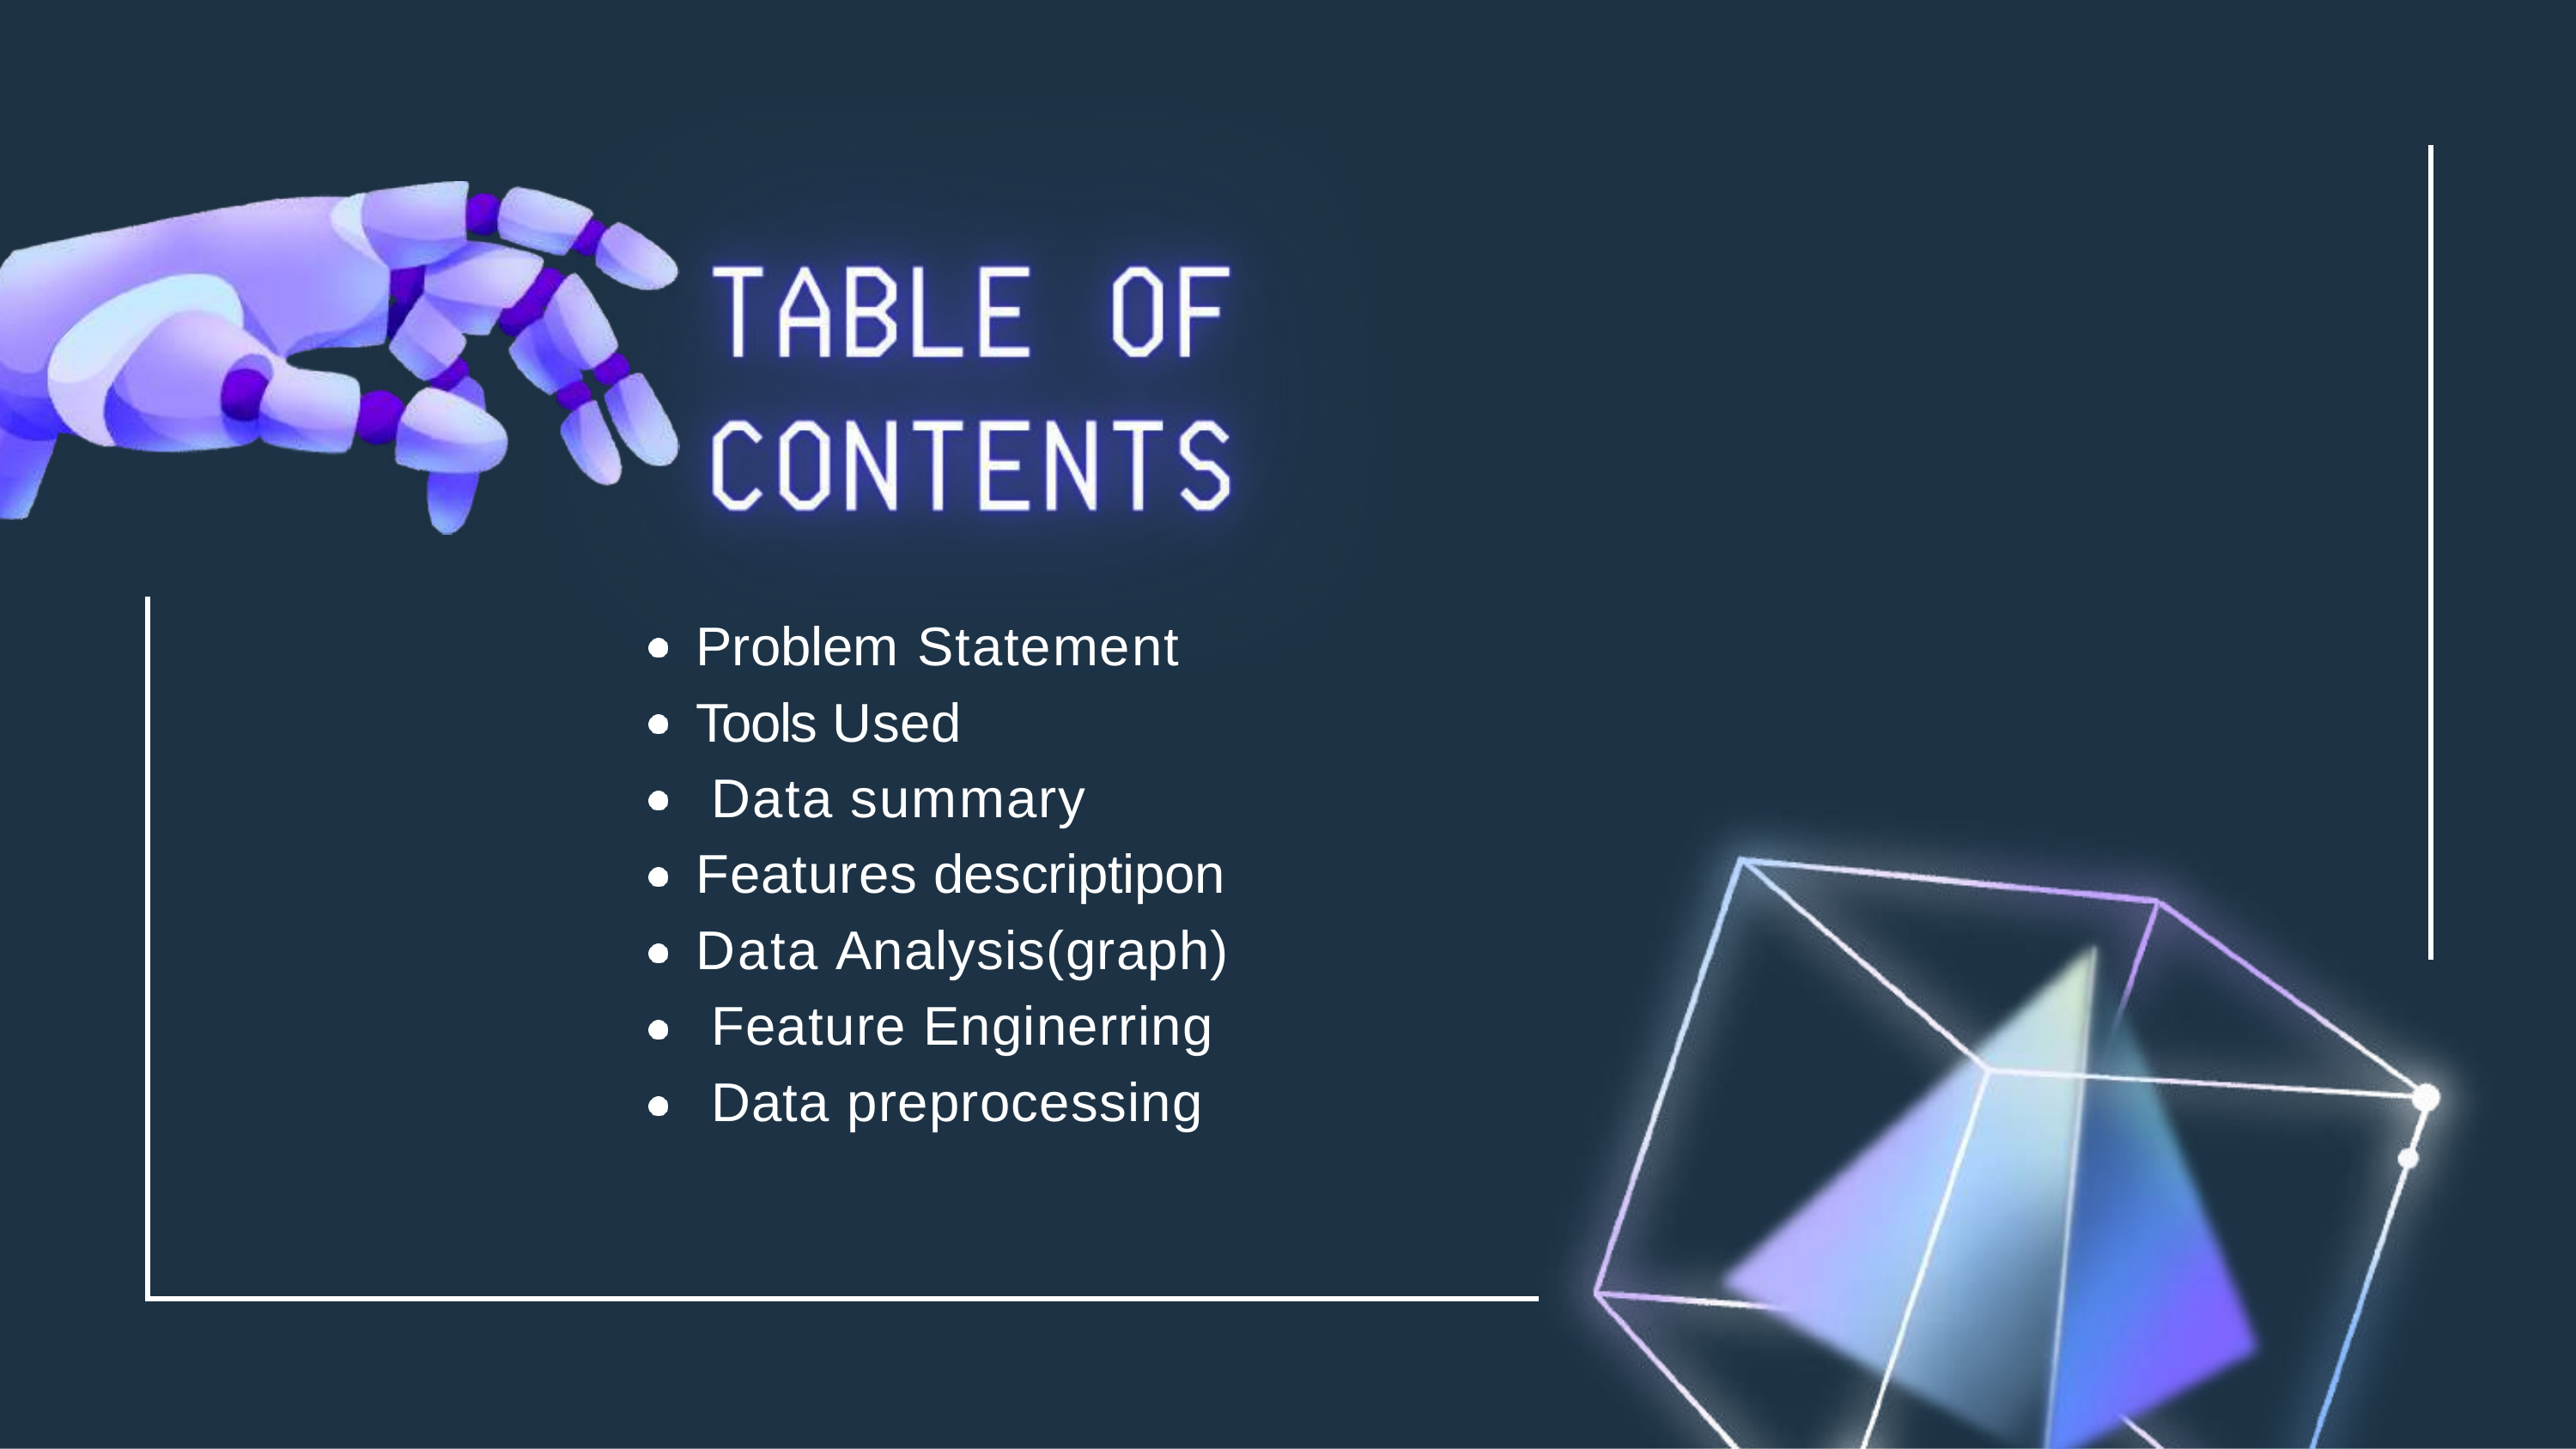

Problem Statement Tools Used
Data summary Features descriptipon Data Analysis(graph)
Feature Enginerring
Data preprocessing